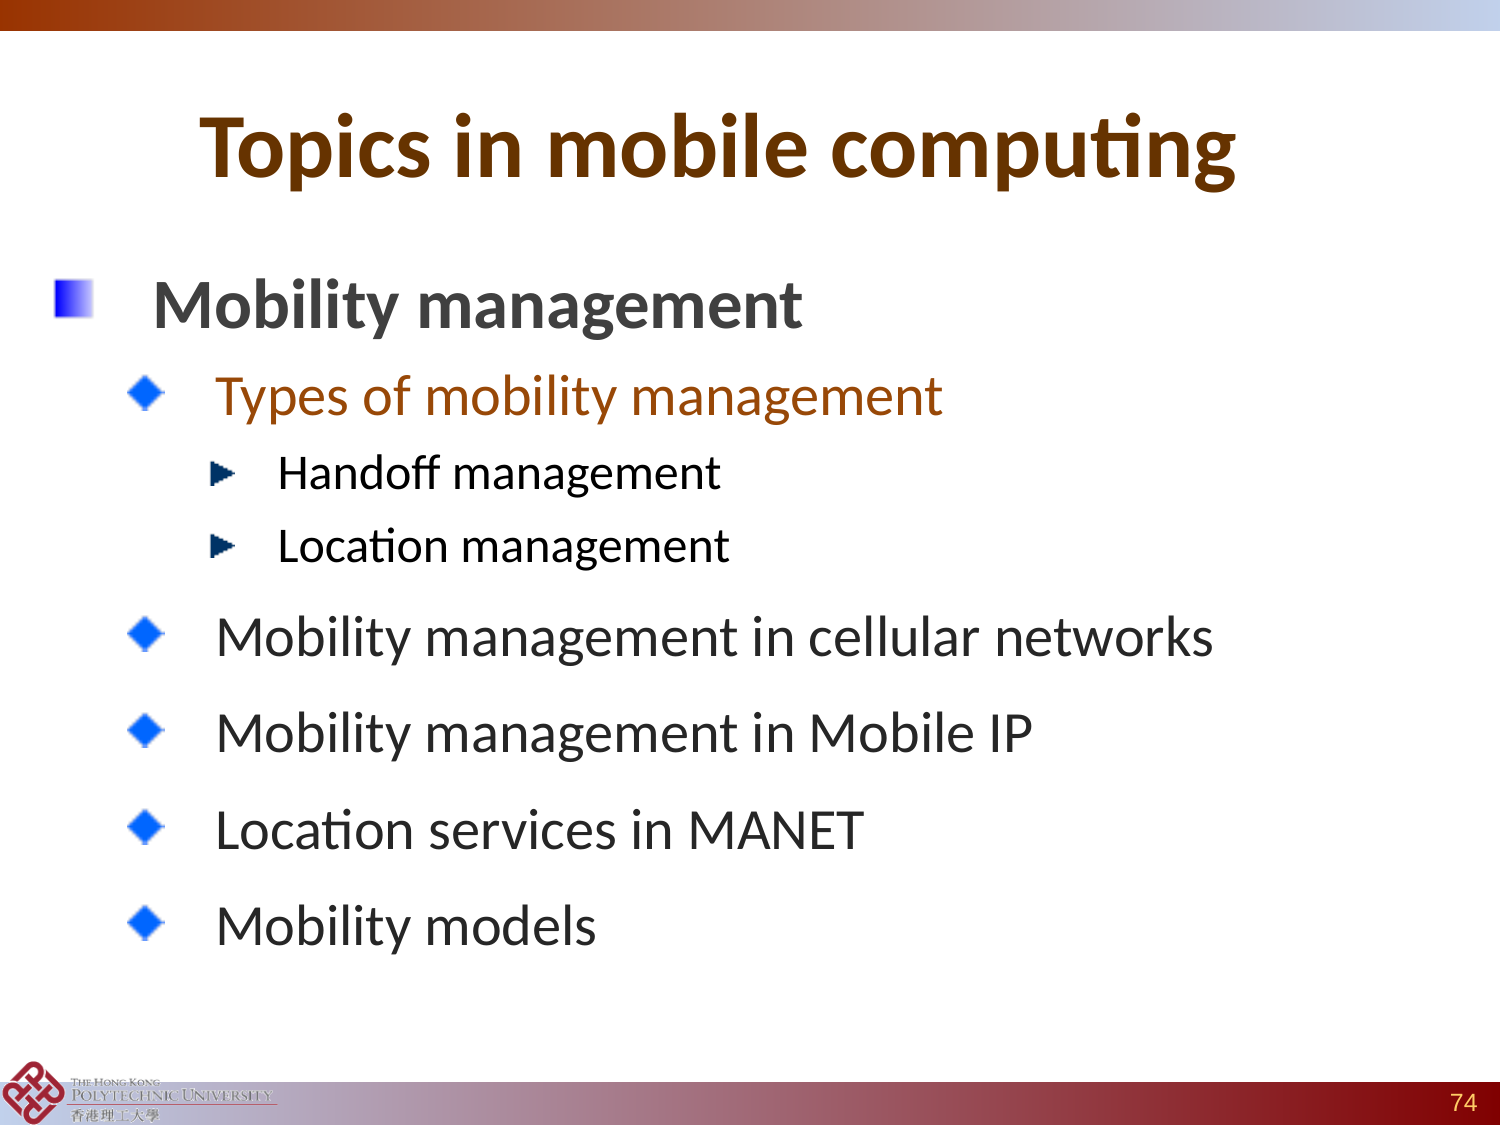

# Topics in mobile computing
Mobility management
Types of mobility management
Handoff management
Location management
Mobility management in cellular networks
Mobility management in Mobile IP
Location services in MANET
Mobility models